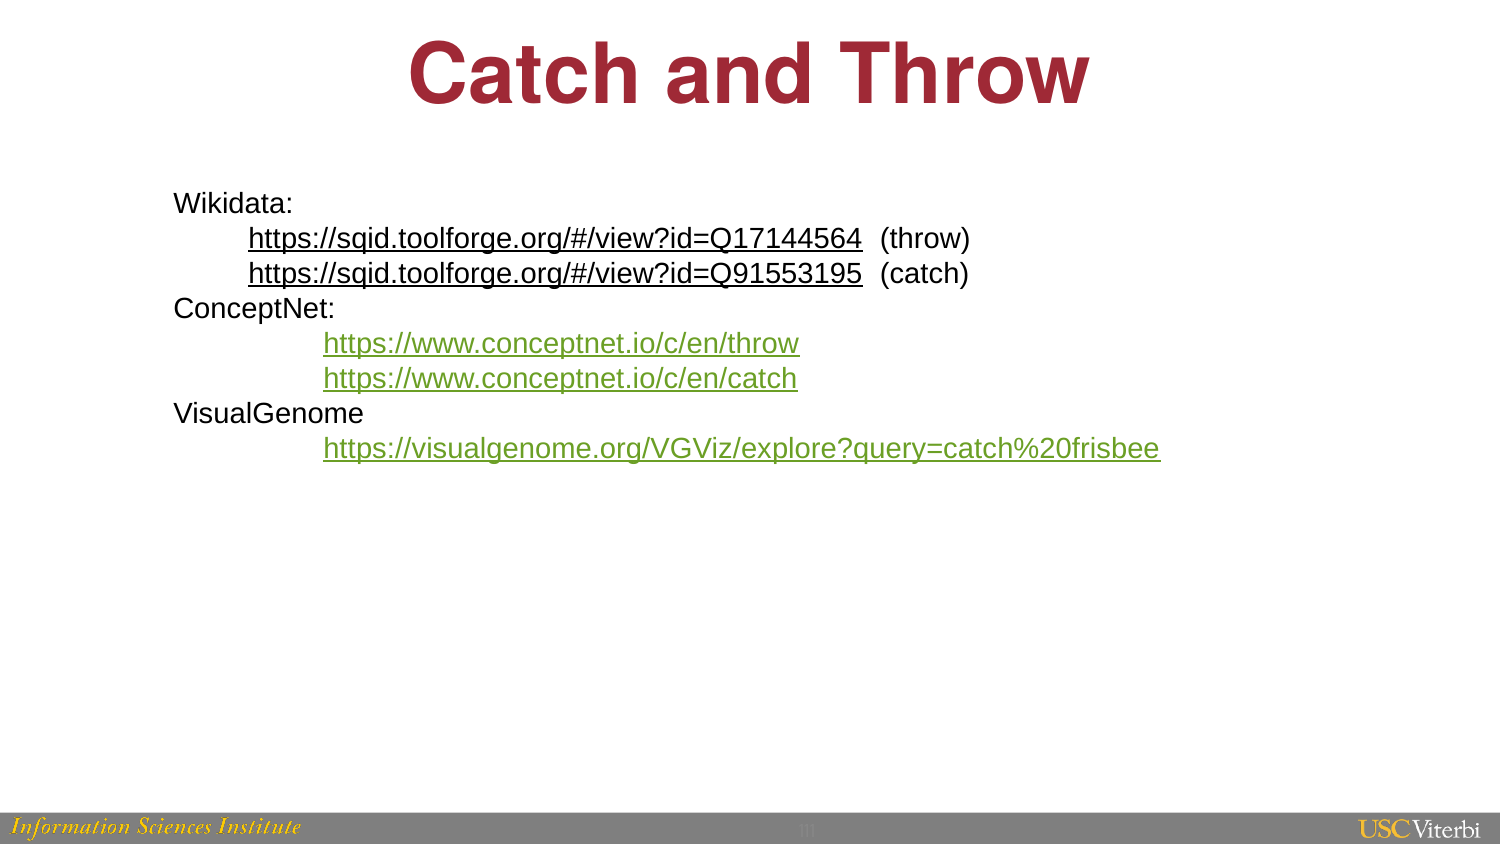

# Catch and Throw
Wikidata:
https://sqid.toolforge.org/#/view?id=Q17144564  (throw)
https://sqid.toolforge.org/#/view?id=Q91553195  (catch)
ConceptNet:
	https://www.conceptnet.io/c/en/throw
	https://www.conceptnet.io/c/en/catch
VisualGenome
	https://visualgenome.org/VGViz/explore?query=catch%20frisbee

111